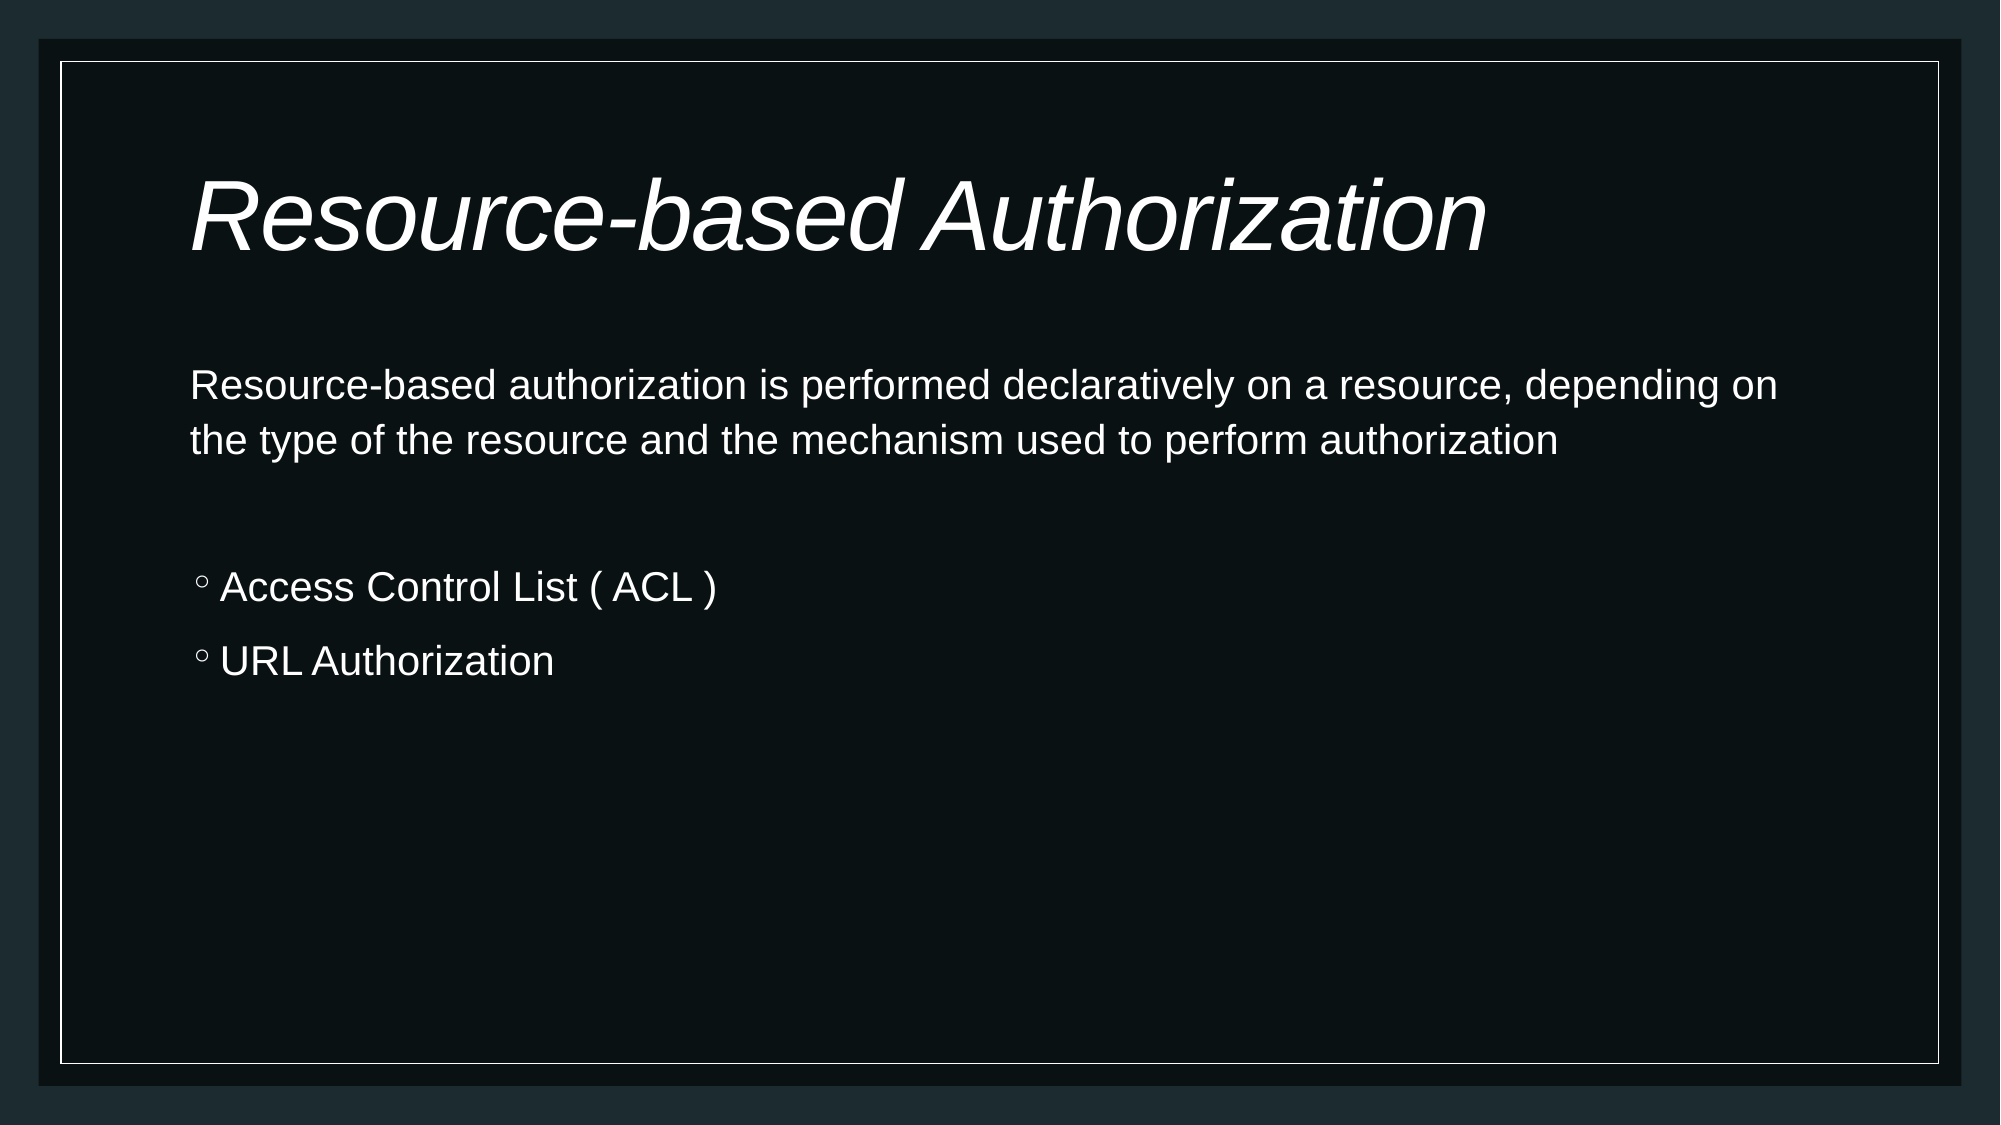

# Resource-based Authorization
Resource-based authorization is performed declaratively on a resource, depending on the type of the resource and the mechanism used to perform authorization

Access Control List ( ACL )
URL Authorization